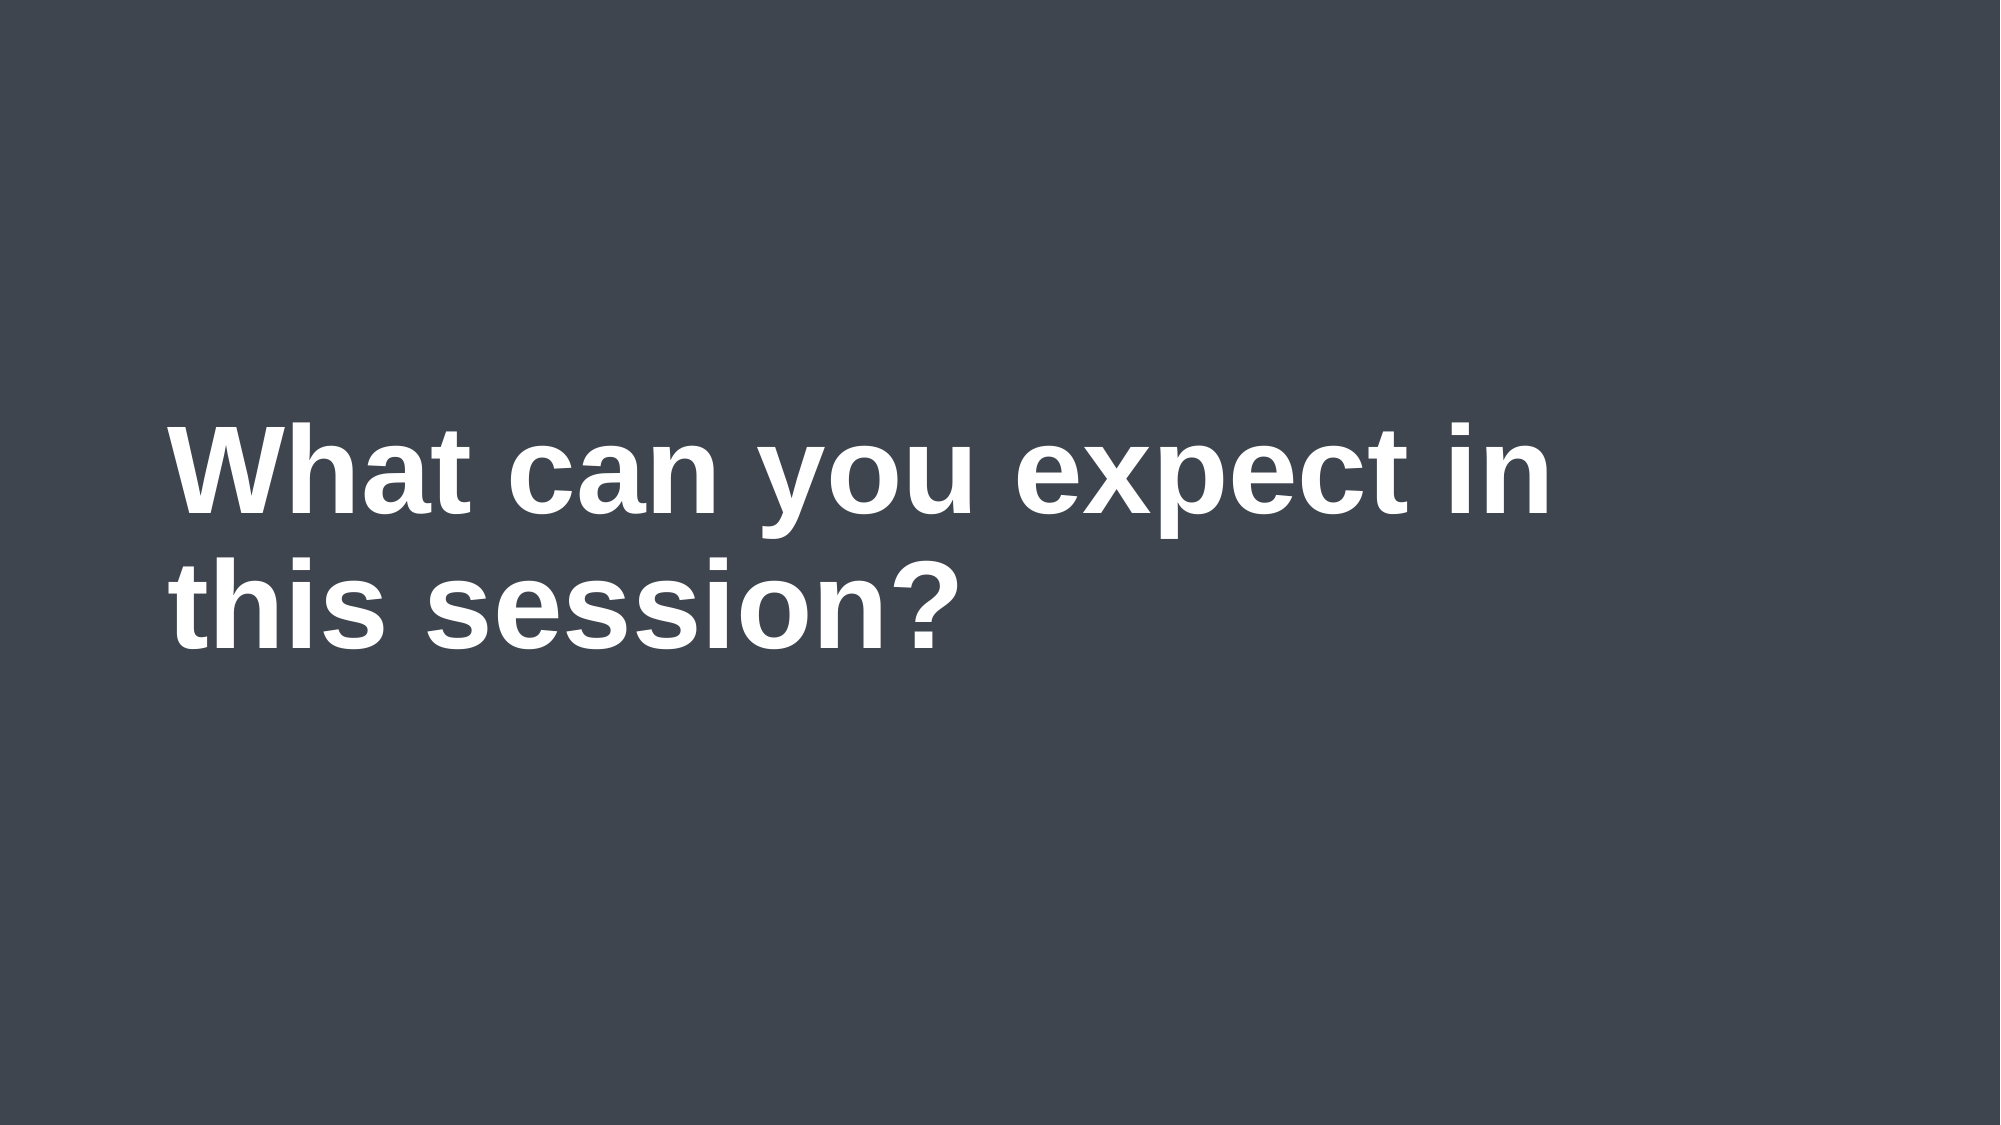

# What can you expect in this session?